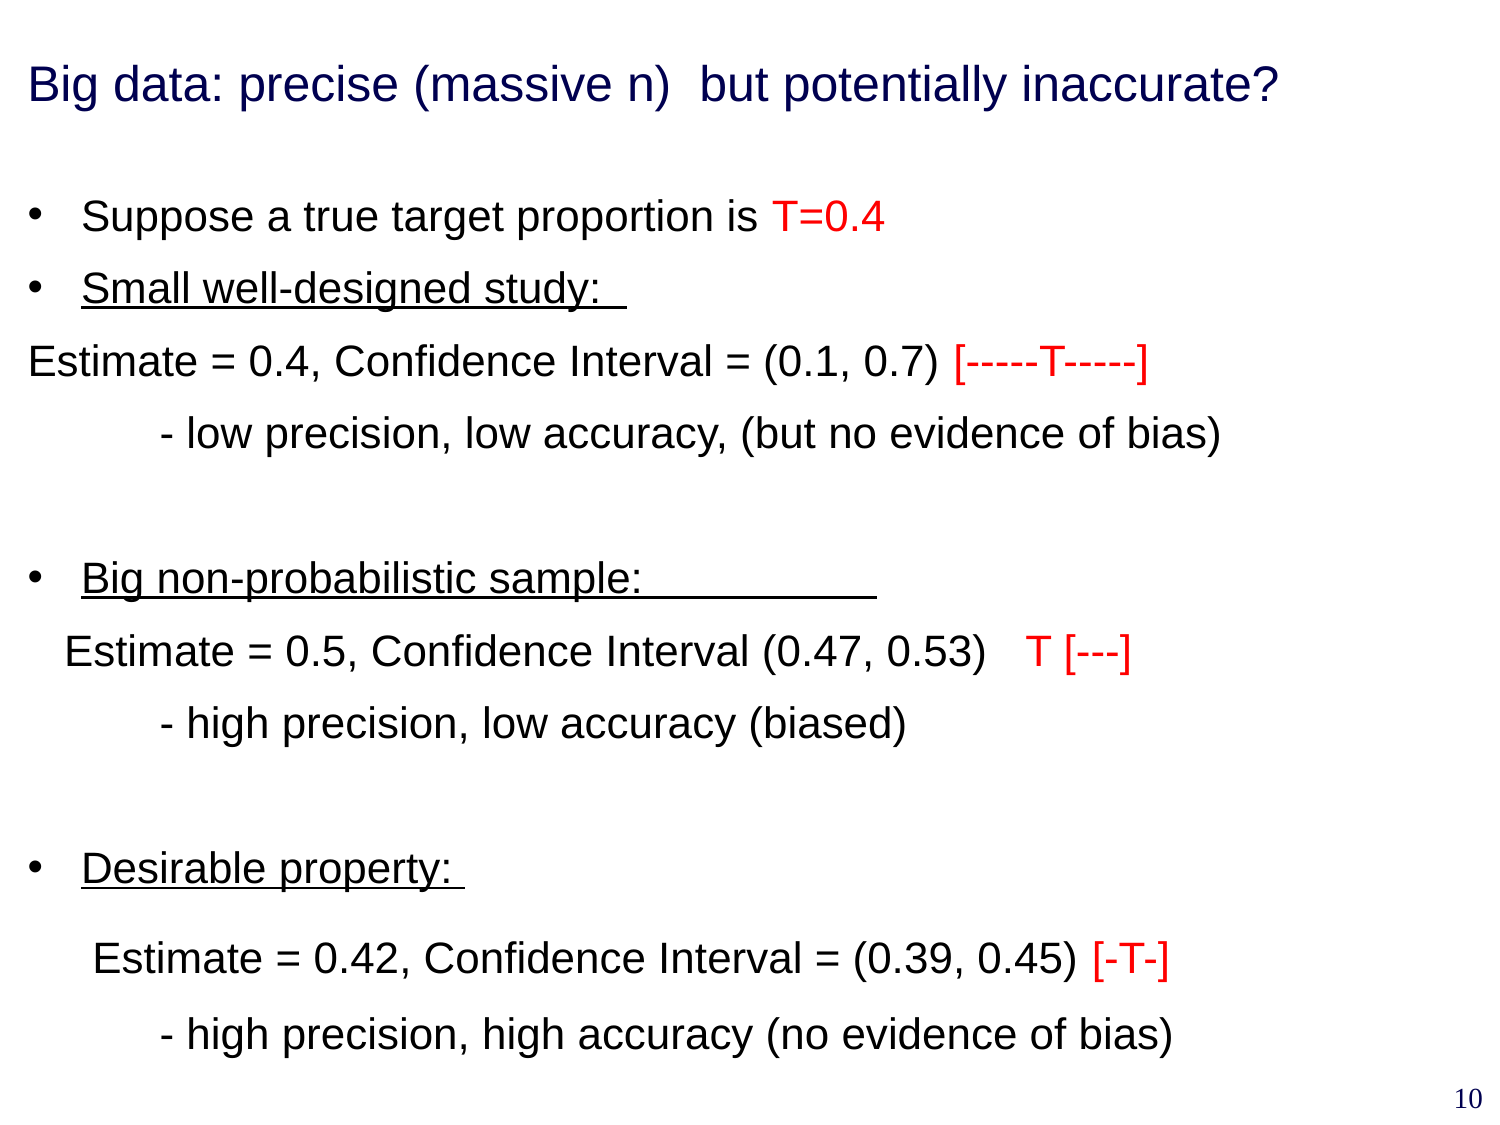

10
# Big data: precise (massive n)  but potentially inaccurate?
Suppose a true target proportion is T=0.4
Small well-designed study:
Estimate = 0.4, Confidence Interval = (0.1, 0.7) [-----T-----]
	- low precision, low accuracy, (but no evidence of bias)

Big non-probabilistic sample:
   Estimate = 0.5, Confidence Interval (0.47, 0.53)   T [---]
	- high precision, low accuracy (biased)

Desirable property:
    Estimate = 0.42, Confidence Interval = (0.39, 0.45) [-T-]
	- high precision, high accuracy (no evidence of bias)